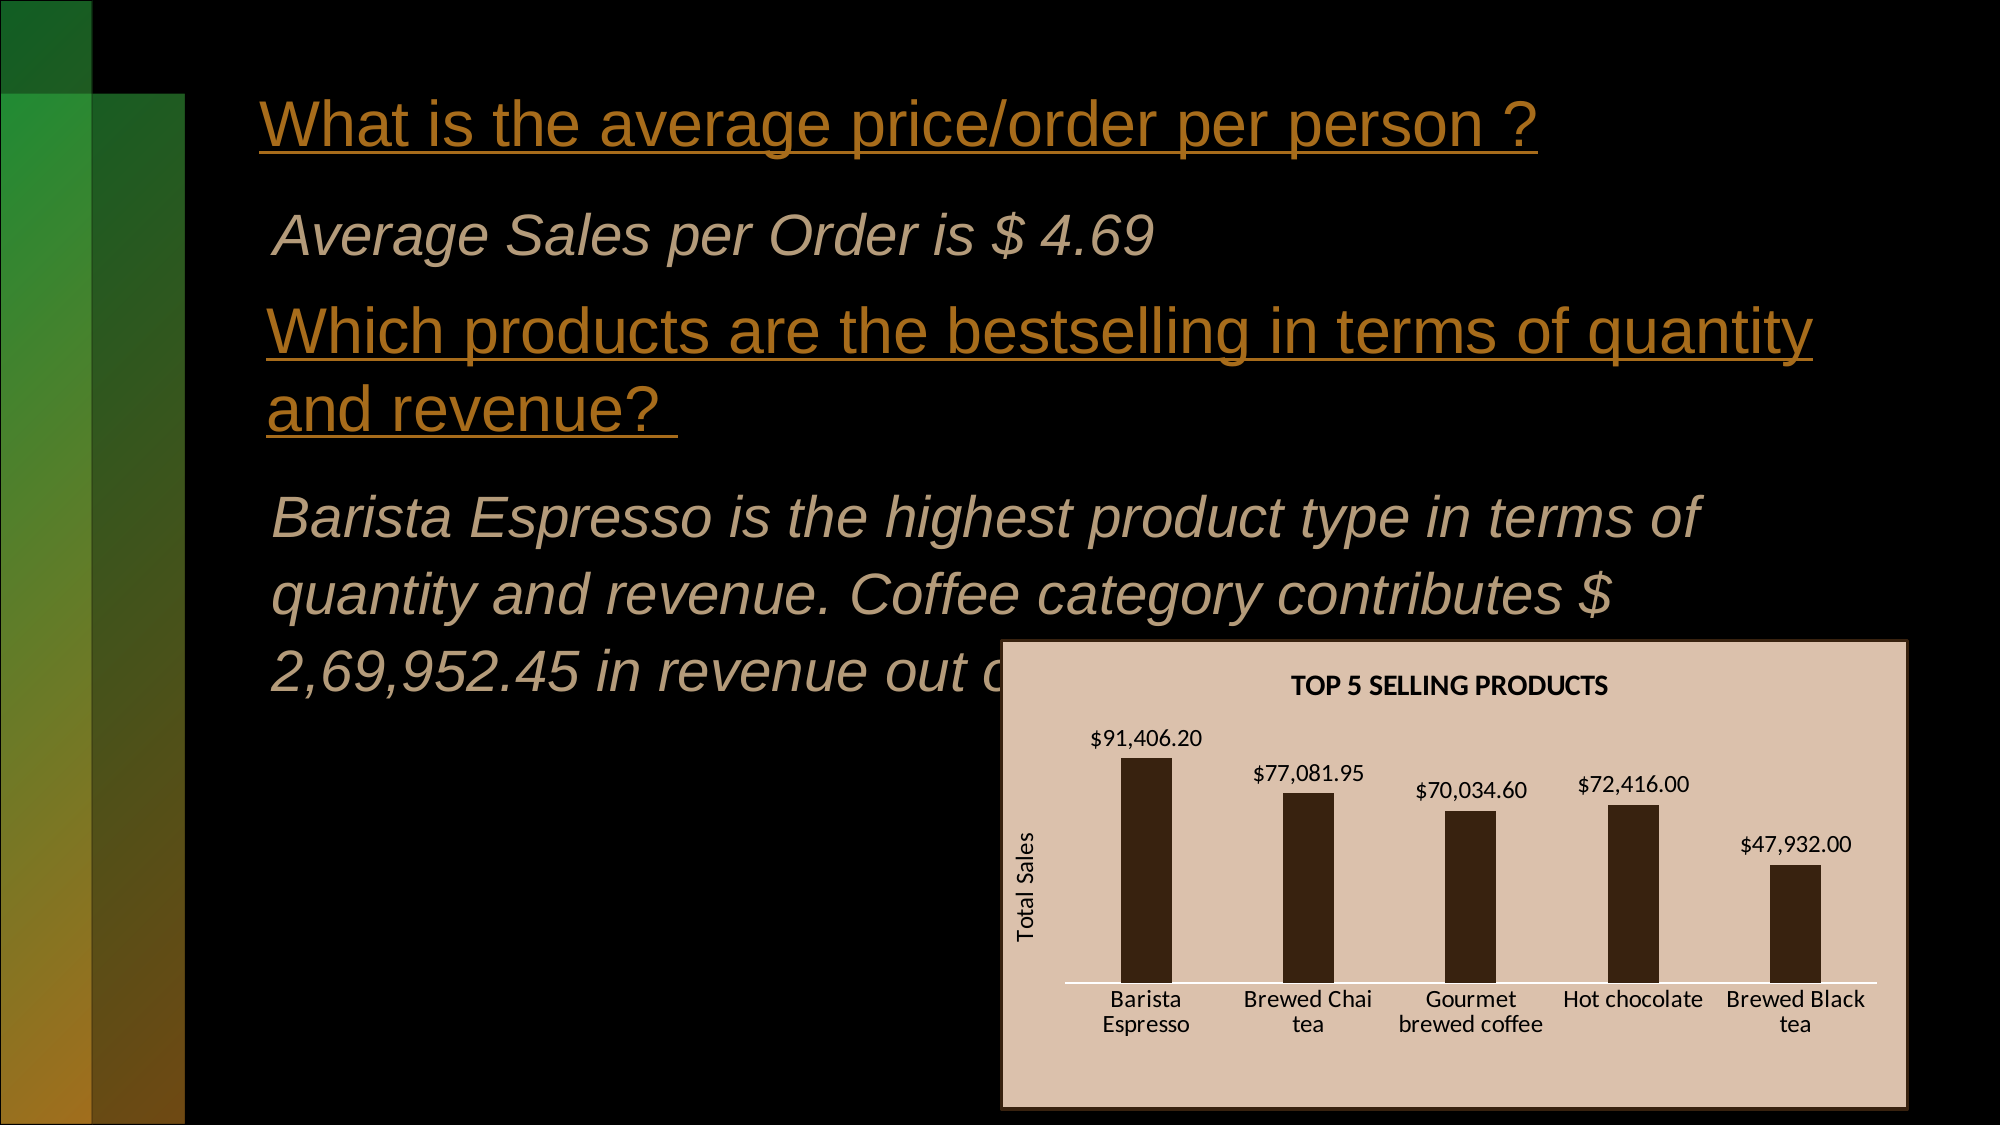

# What is the average price/order per person ?
Average Sales per Order is $ 4.69
Which products are the bestselling in terms of quantity and revenue?
Barista Espresso is the highest product type in terms of quantity and revenue. Coffee category contributes $ 2,69,952.45 in revenue out of total revenue.

### Chart: TOP 5 SELLING PRODUCTS

| Category | Total |
|---|---|
| Barista Espresso | 91406.2 |
| Brewed Chai tea | 77081.95000000001 |
| Gourmet brewed coffee | 70034.6 |
| Hot chocolate | 72416.0 |
| Brewed Black tea | 47932.0 |